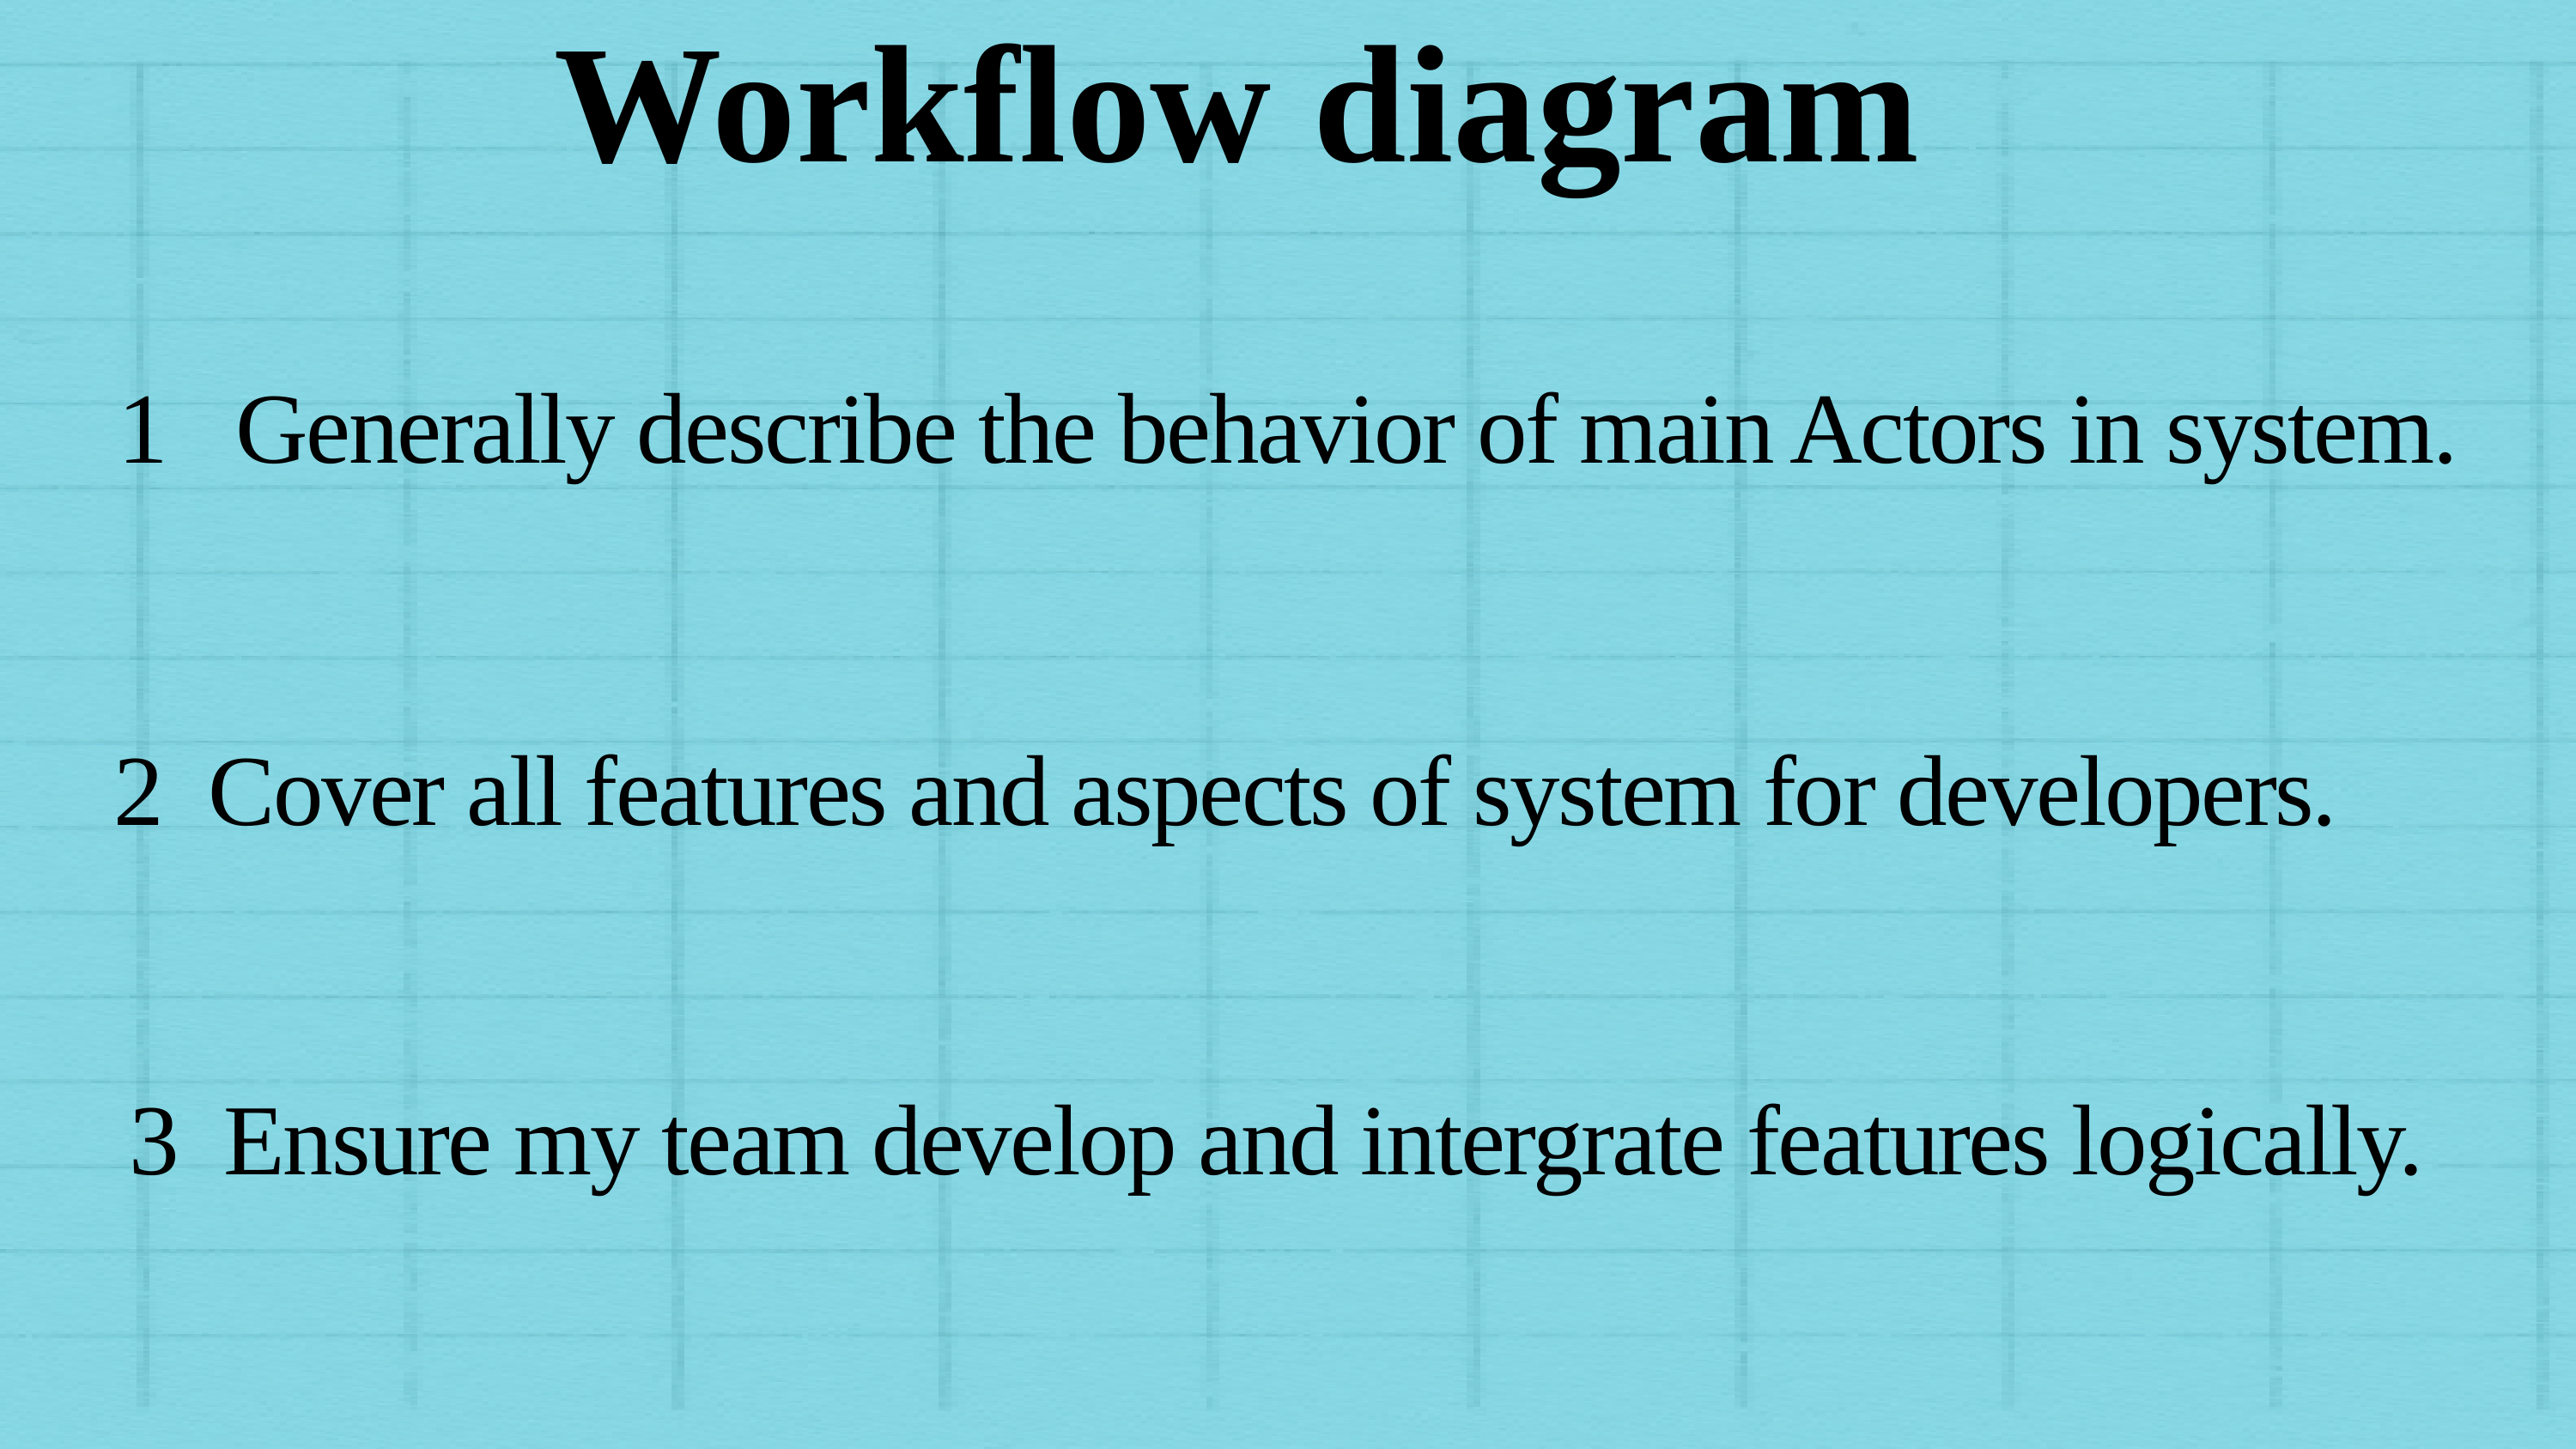

Workflow diagram
1   Generally describe the behavior of main Actors in system.
2  Cover all features and aspects of system for developers.
3  Ensure my team develop and intergrate features logically.